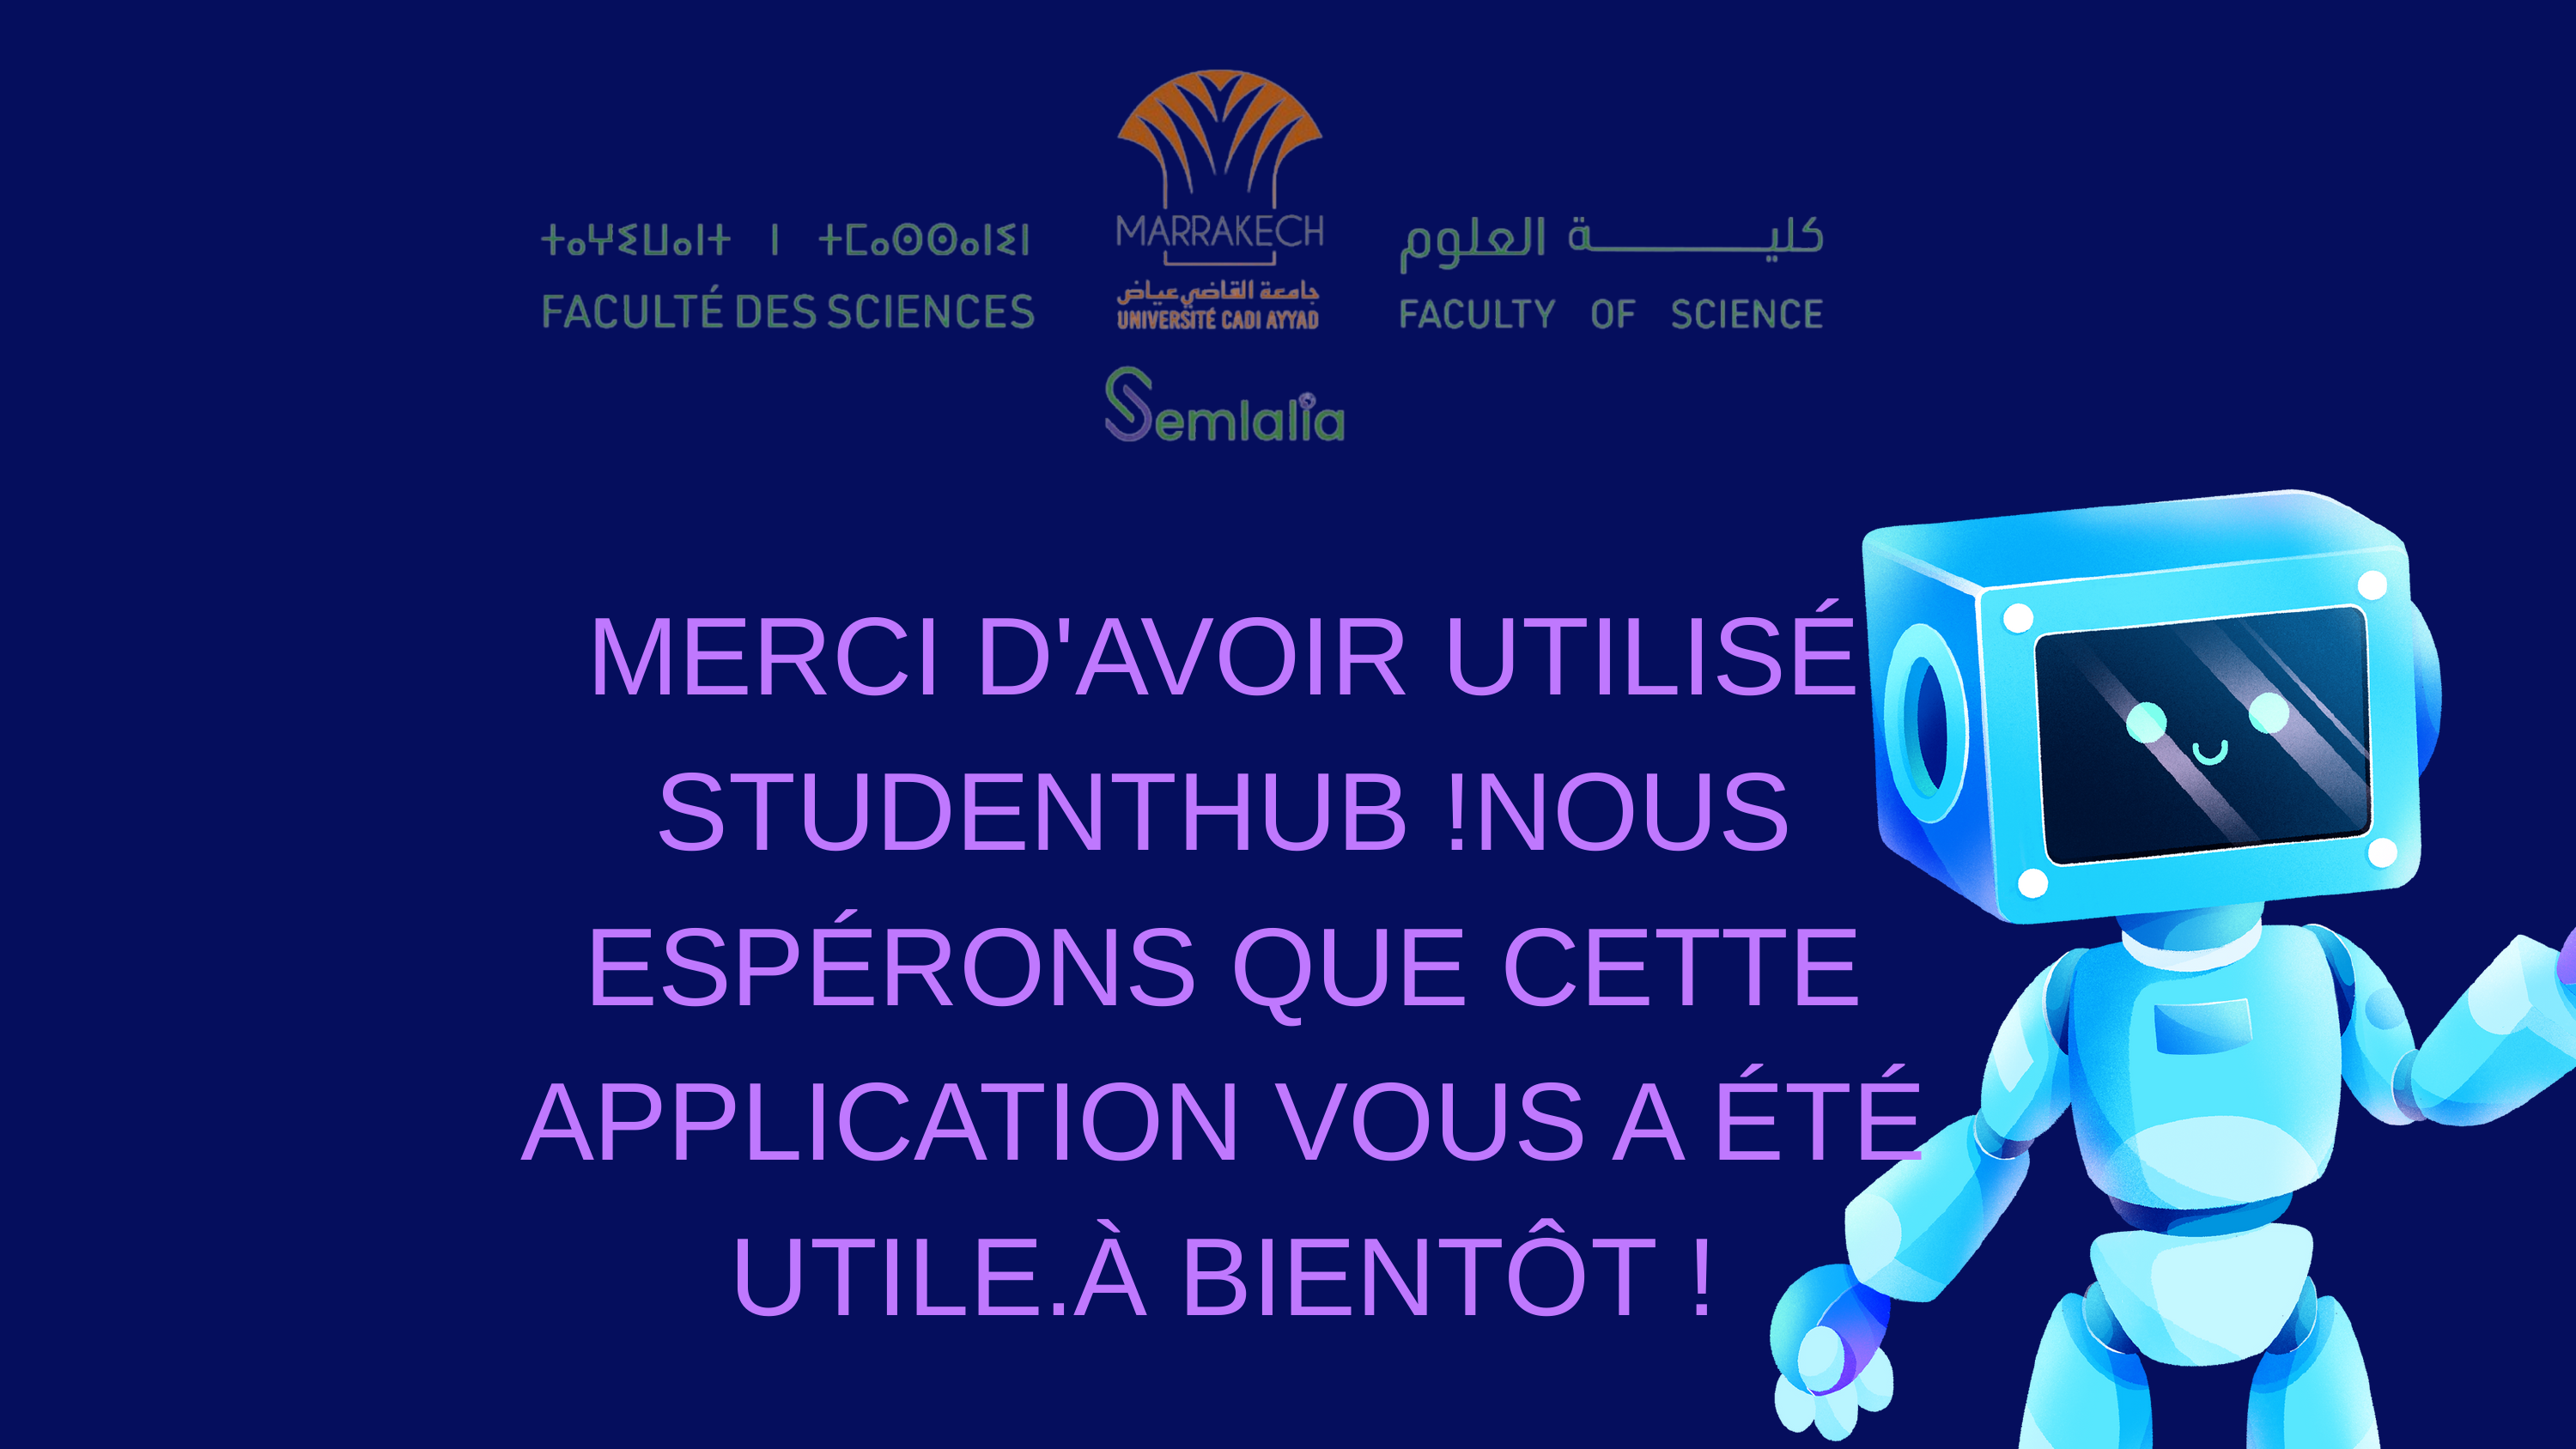

MERCI D'AVOIR UTILISÉ STUDENTHUB !NOUS ESPÉRONS QUE CETTE APPLICATION VOUS A ÉTÉ UTILE.À BIENTÔT !